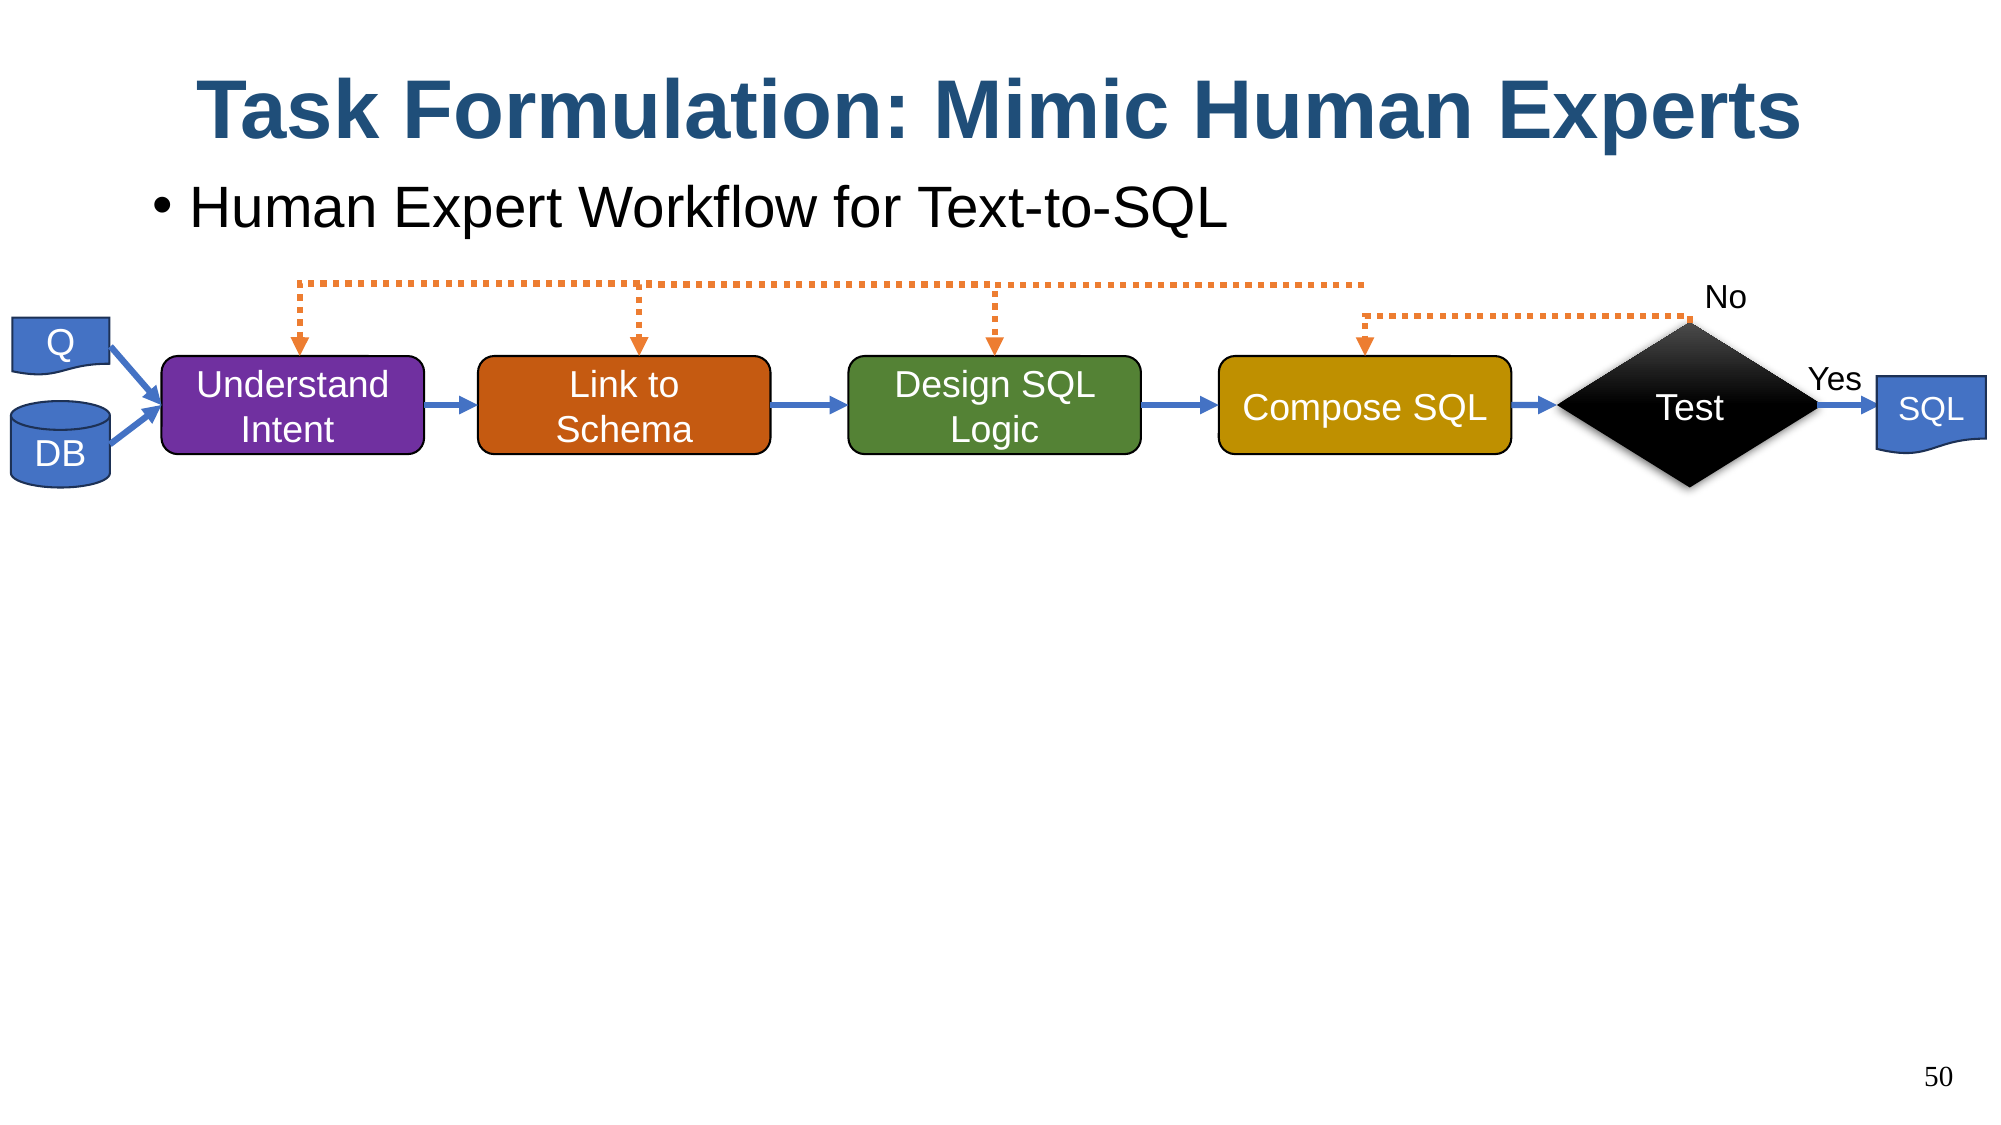

# Task Formulation: Mimic Human Experts
Human Expert Workflow for Text-to-SQL

No
Q
Test
Yes
Understand Intent
Link to Schema
Design SQL Logic
Compose SQL
SQL
DB
50